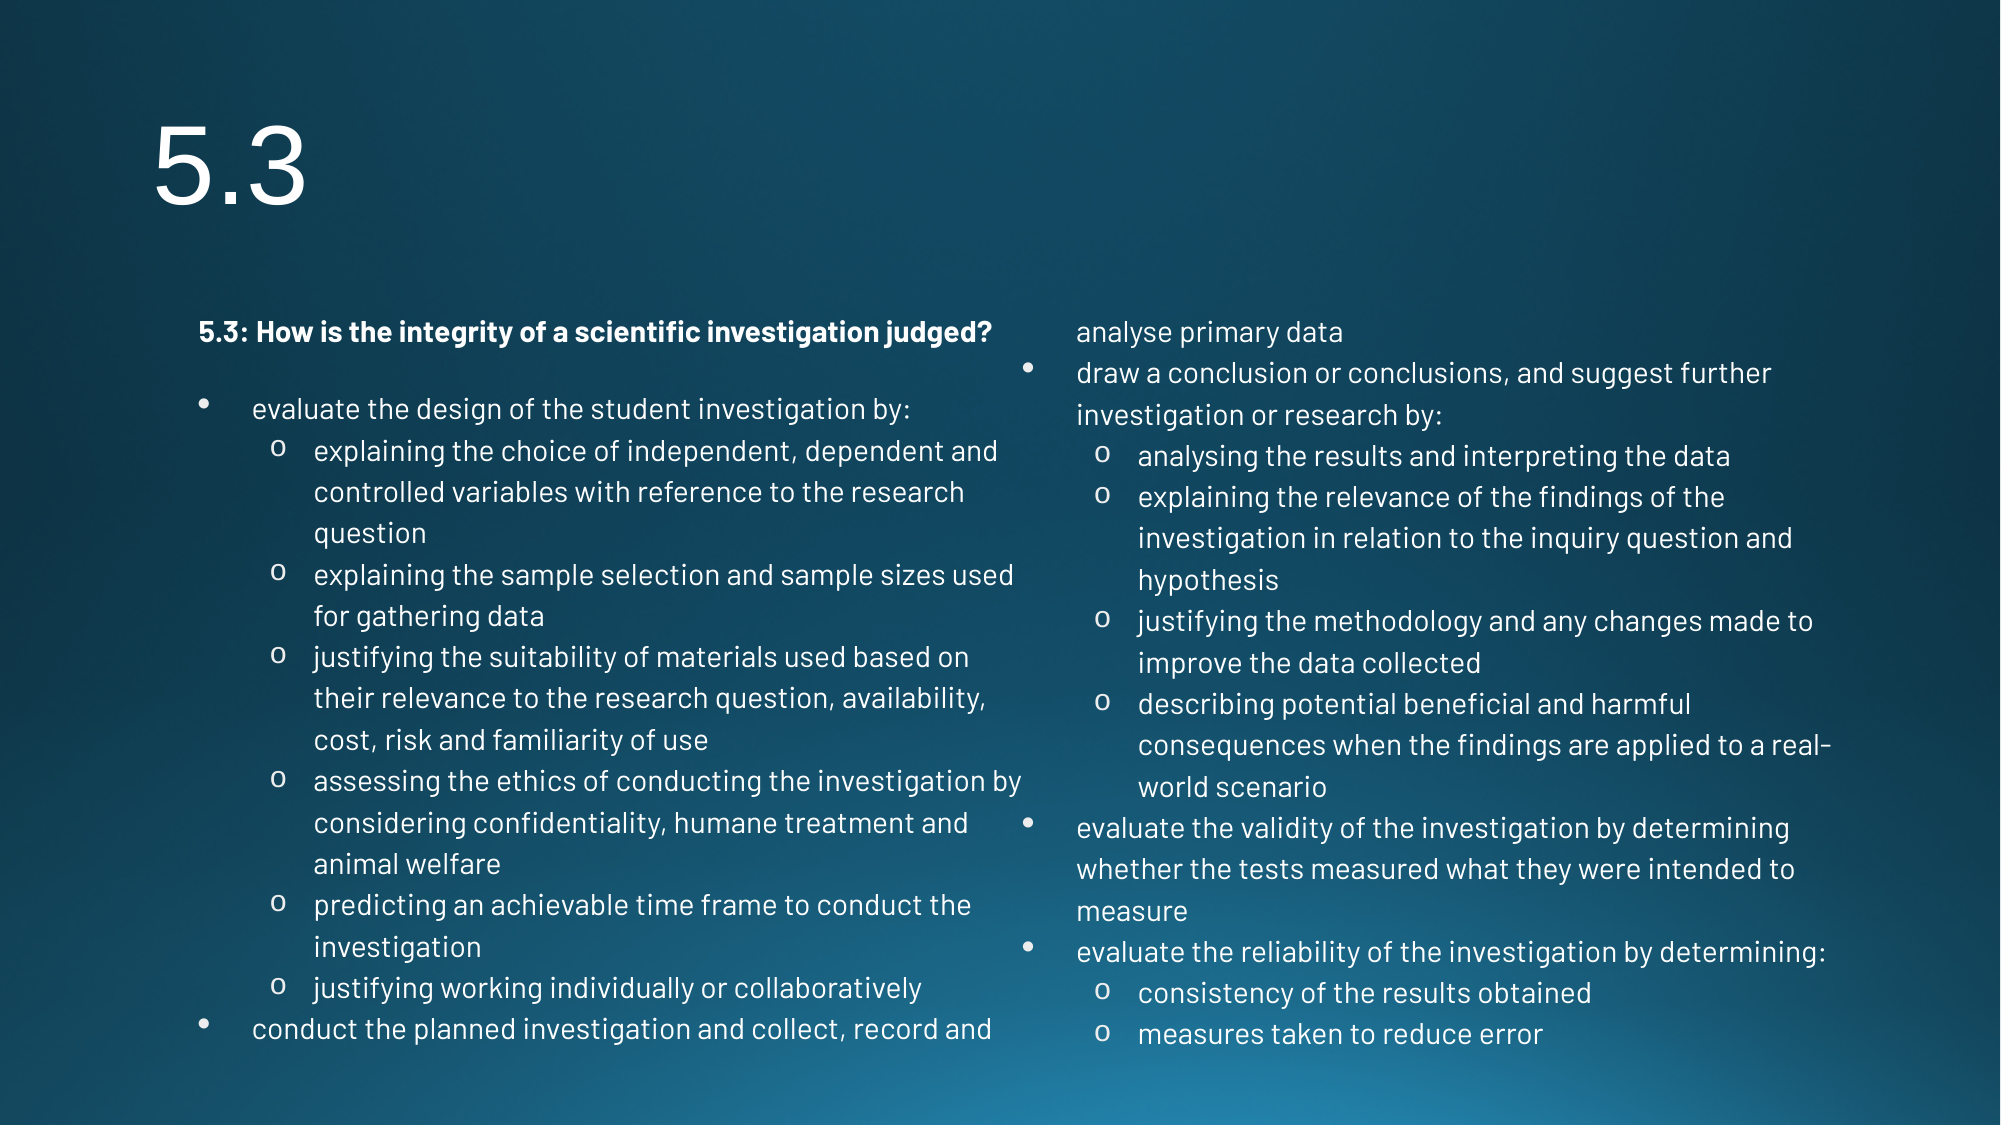

# 5.3
5.3: How is the integrity of a scientific investigation judged?
evaluate the design of the student investigation by:
explaining the choice of independent, dependent and controlled variables with reference to the research question
explaining the sample selection and sample sizes used for gathering data
justifying the suitability of materials used based on their relevance to the research question, availability, cost, risk and familiarity of use
assessing the ethics of conducting the investigation by considering confidentiality, humane treatment and animal welfare
predicting an achievable time frame to conduct the investigation
justifying working individually or collaboratively
conduct the planned investigation and collect, record and analyse primary data
draw a conclusion or conclusions, and suggest further investigation or research by:
analysing the results and interpreting the data
explaining the relevance of the findings of the investigation in relation to the inquiry question and hypothesis
justifying the methodology and any changes made to improve the data collected
describing potential beneficial and harmful consequences when the findings are applied to a real-world scenario
evaluate the validity of the investigation by determining whether the tests measured what they were intended to measure
evaluate the reliability of the investigation by determining:
consistency of the results obtained
measures taken to reduce error